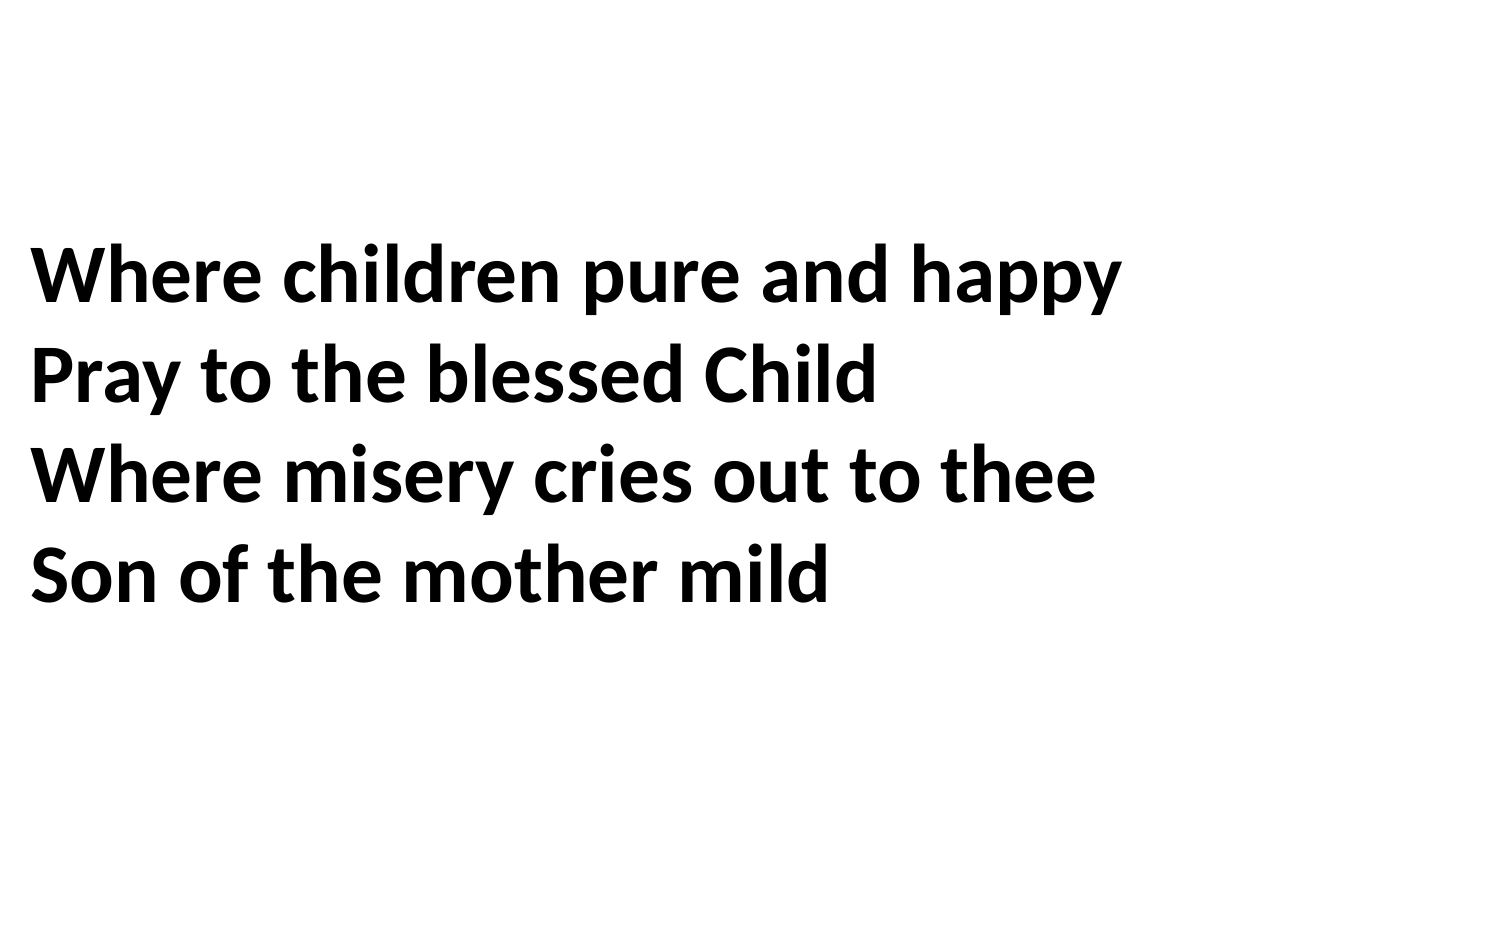

Where children pure and happy
Pray to the blessed Child
Where misery cries out to thee
Son of the mother mild